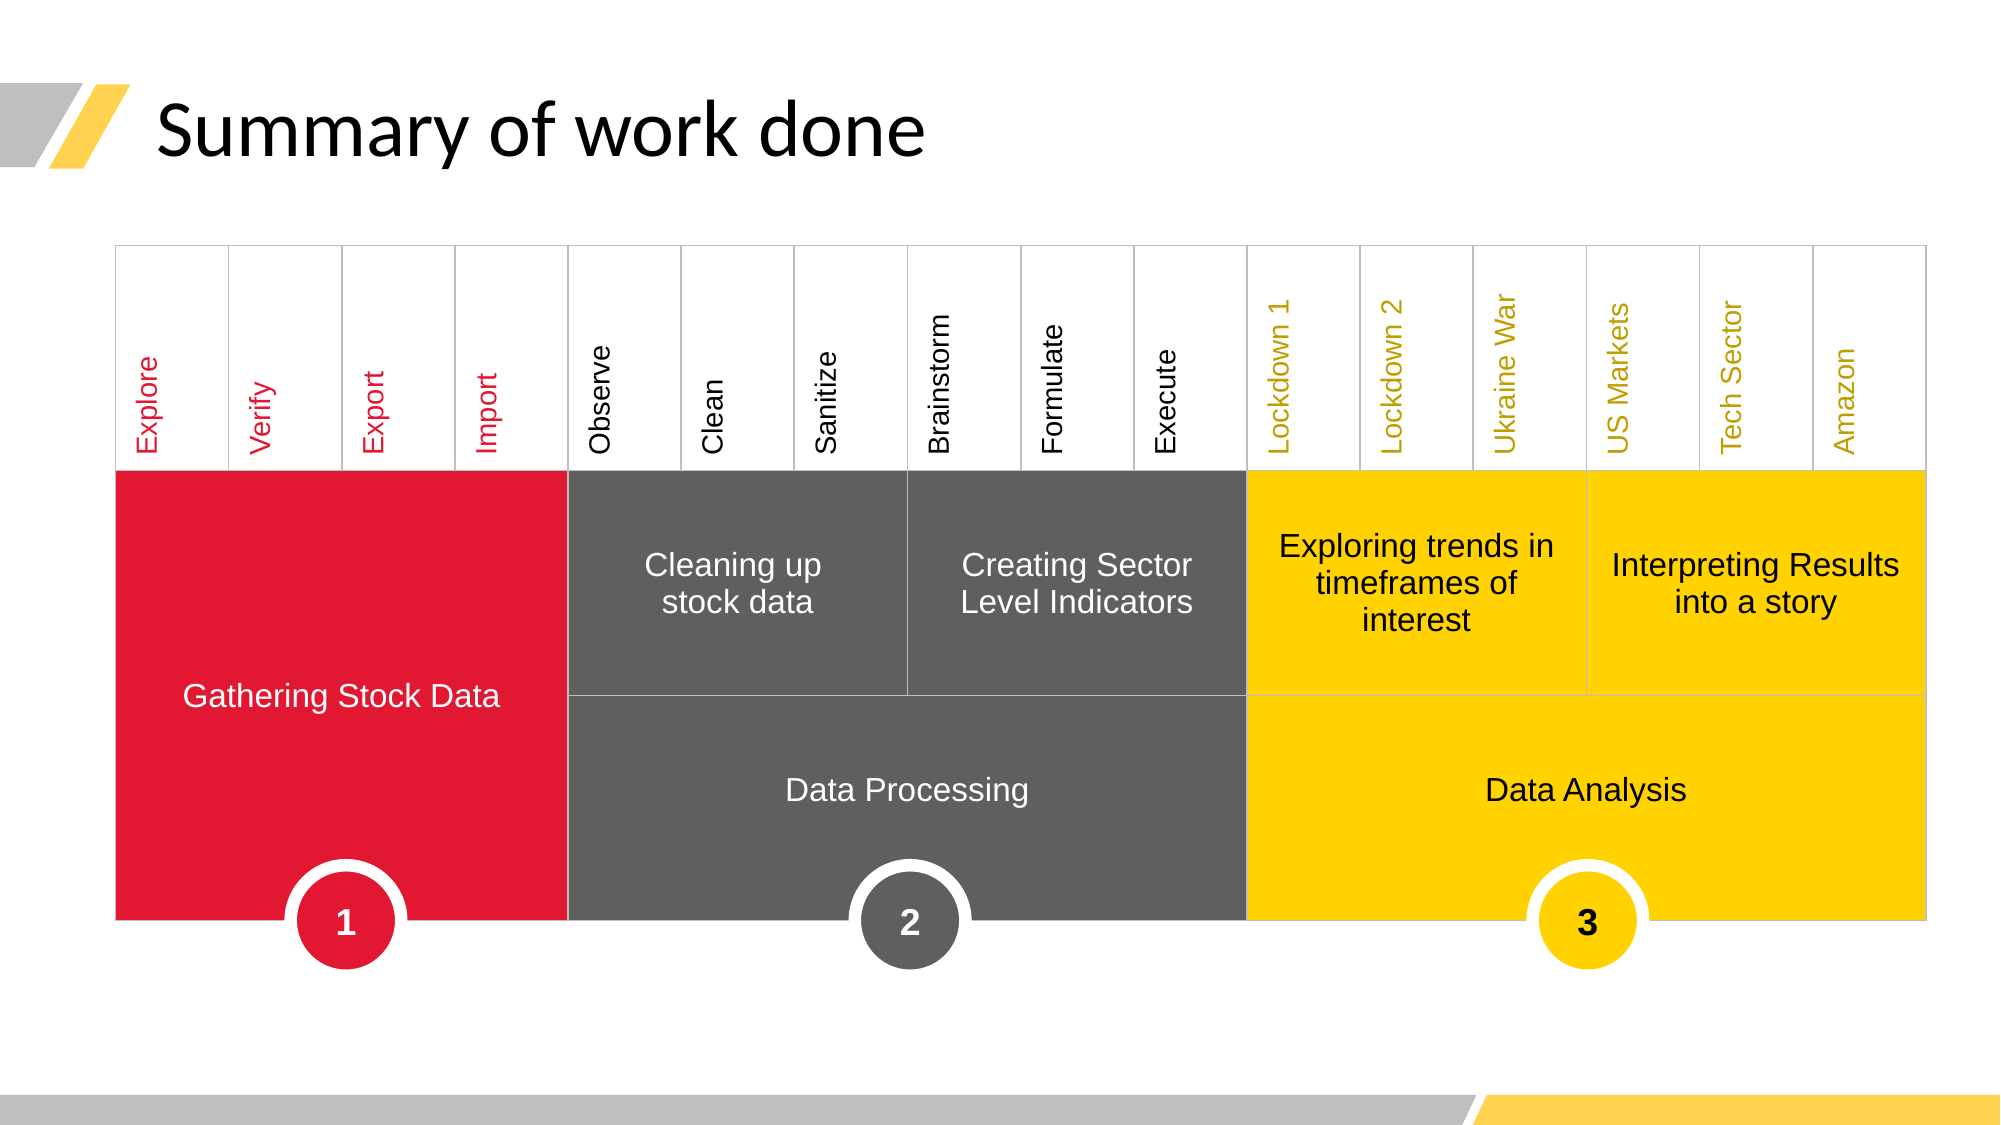

Summary of work done

| Explore | Verify | Export | Import | Observe | Clean | Sanitize | Brainstorm | Formulate | Execute | Lockdown 1 | Lockdown 2 | Ukraine War | US Markets | Tech Sector | Amazon |
| --- | --- | --- | --- | --- | --- | --- | --- | --- | --- | --- | --- | --- | --- | --- | --- |
| Gathering Stock Data |  |  |  | Cleaning up stock data |  |  | Creating Sector Level Indicators |  |  | Exploring trends in timeframes of interest |  |  | Interpreting Results into a story |  |  |
|  |  |  |  | Data Processing |  |  |  |  |  | Data Analysis |  |  |  |  |  |
2
3
1